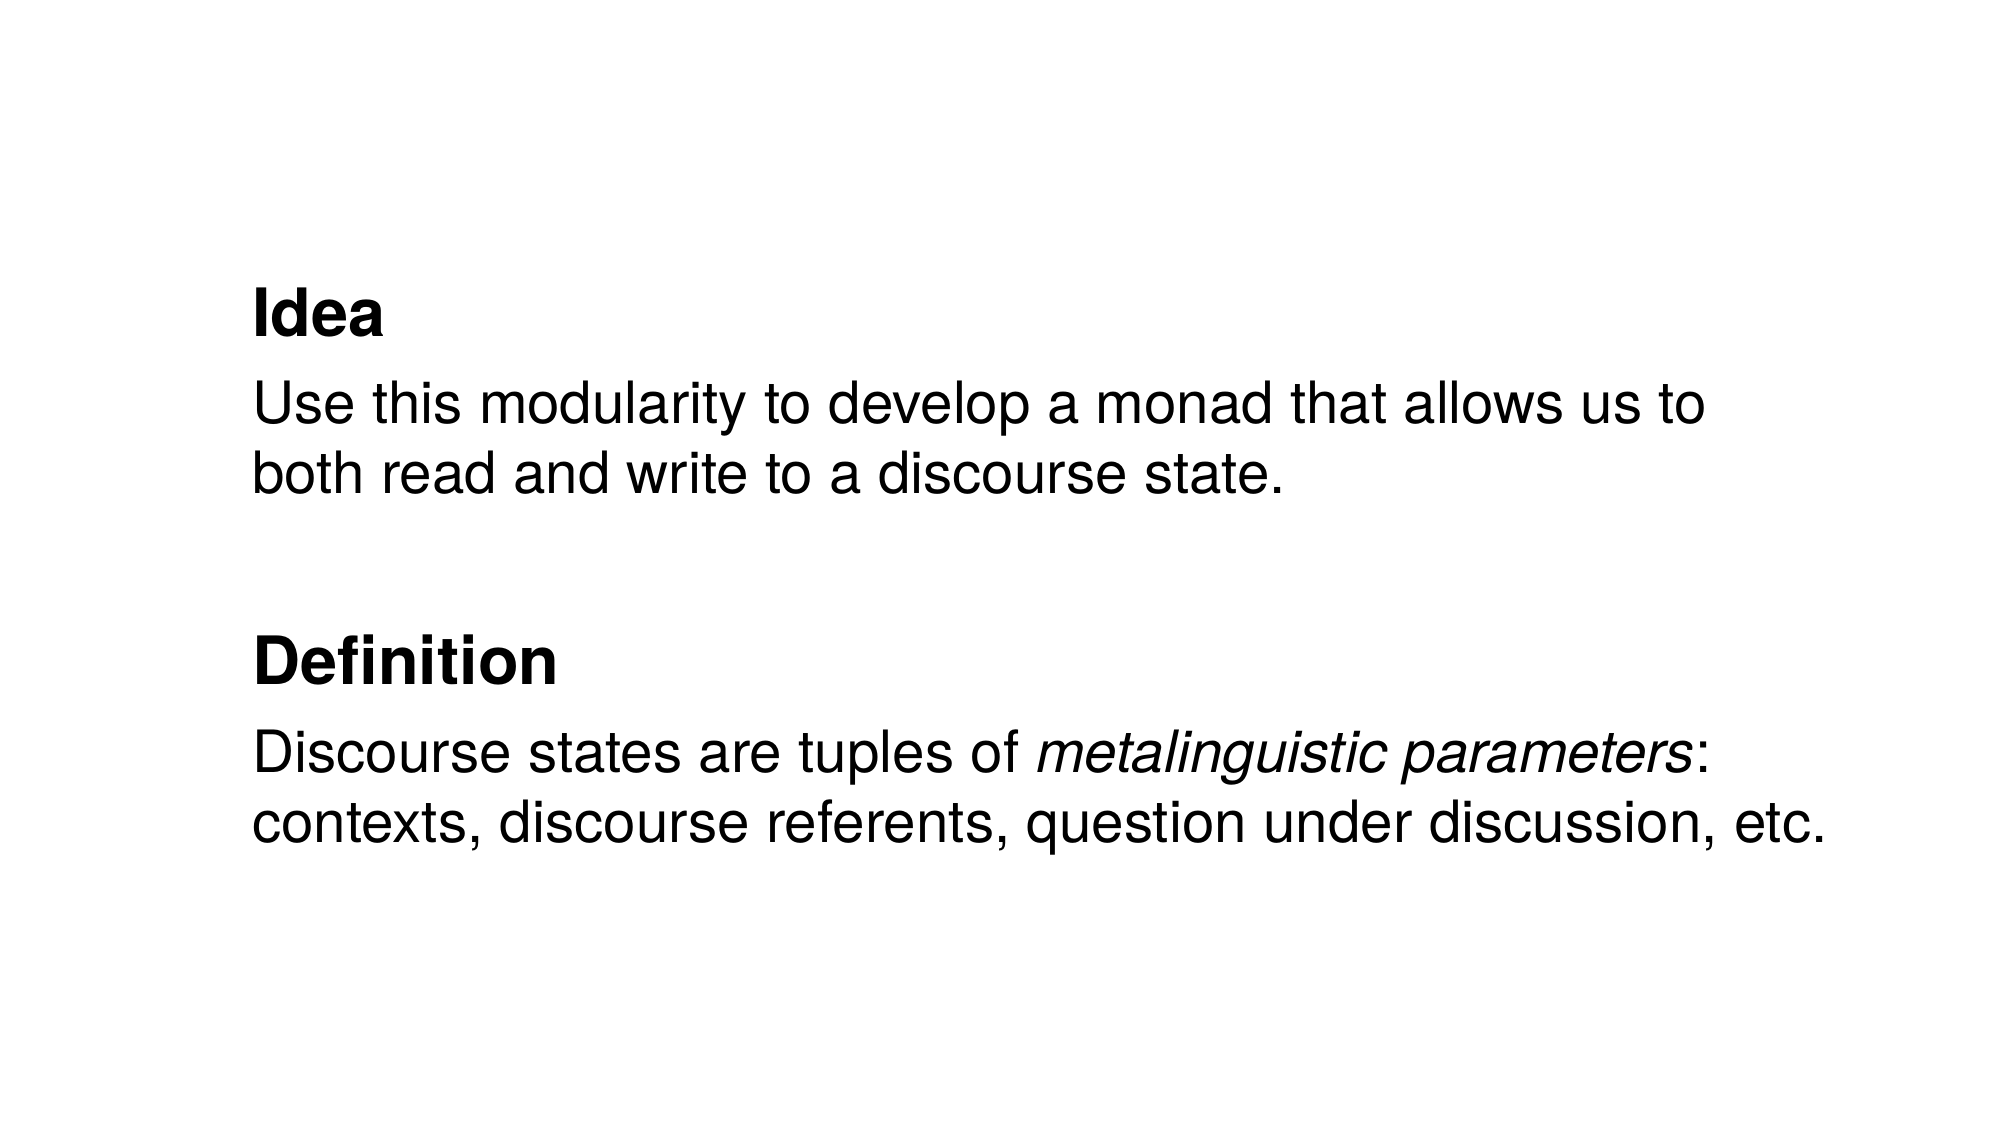

Idea
Use this modularity to develop a monad that allows us to both read and write to a discourse state.
Definition
Discourse states are tuples of metalinguistic parameters: contexts, discourse referents, question under discussion, etc.